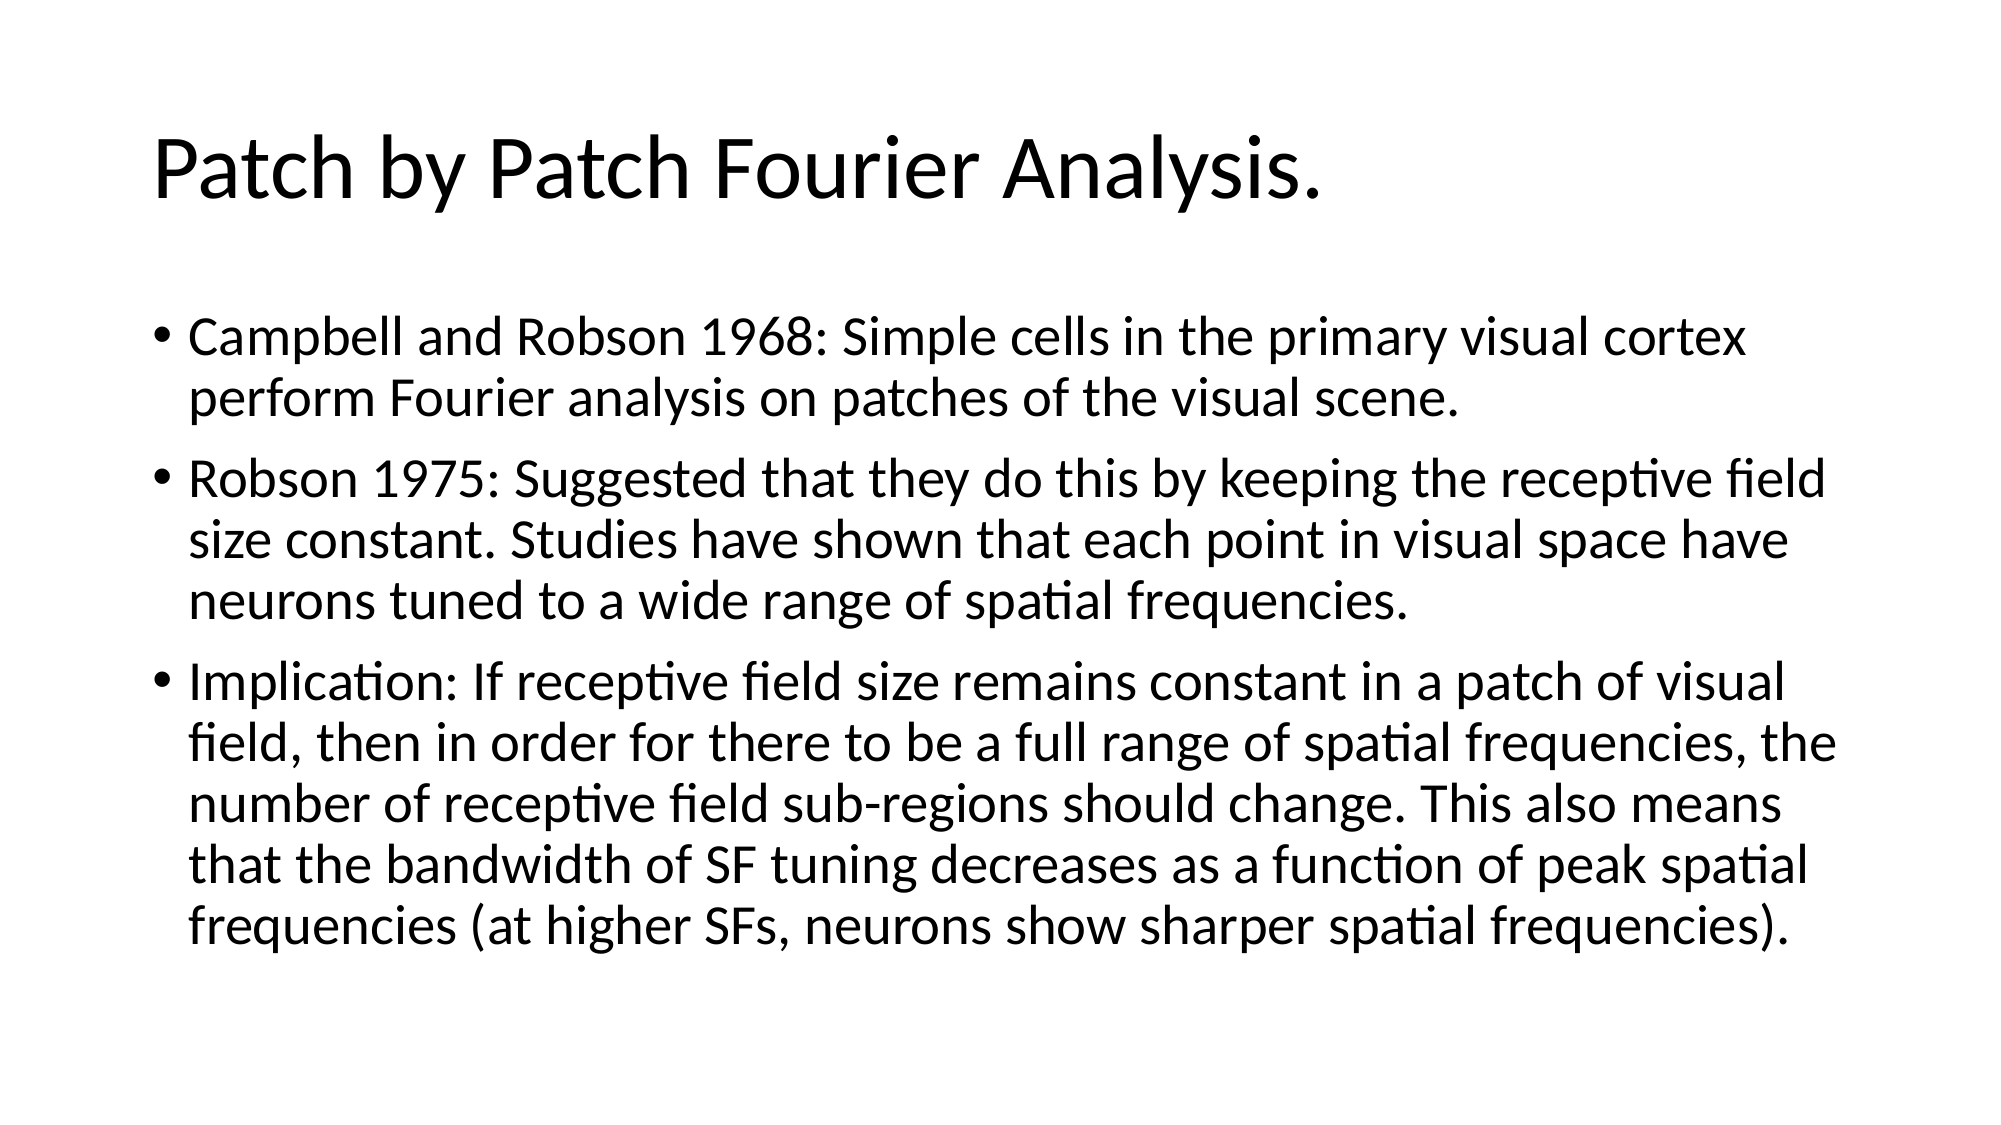

# Patch by Patch Fourier Analysis.
Campbell and Robson 1968: Simple cells in the primary visual cortex perform Fourier analysis on patches of the visual scene.
Robson 1975: Suggested that they do this by keeping the receptive field size constant. Studies have shown that each point in visual space have neurons tuned to a wide range of spatial frequencies.
Implication: If receptive field size remains constant in a patch of visual field, then in order for there to be a full range of spatial frequencies, the number of receptive field sub-regions should change. This also means that the bandwidth of SF tuning decreases as a function of peak spatial frequencies (at higher SFs, neurons show sharper spatial frequencies).